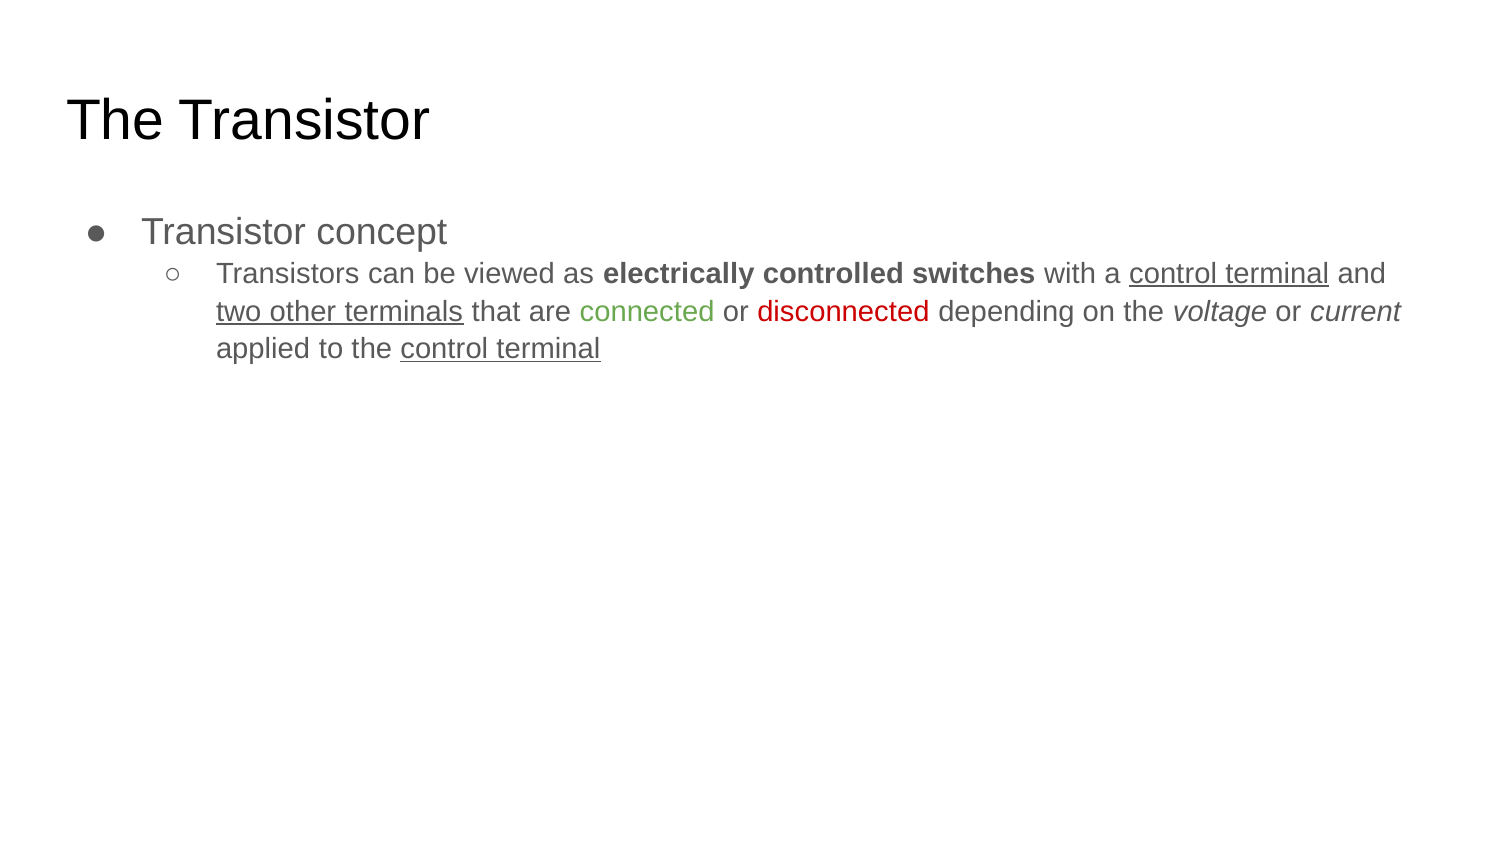

# The Transistor
Transistor concept
Transistors can be viewed as electrically controlled switches with a control terminal and two other terminals that are connected or disconnected depending on the voltage or current applied to the control terminal